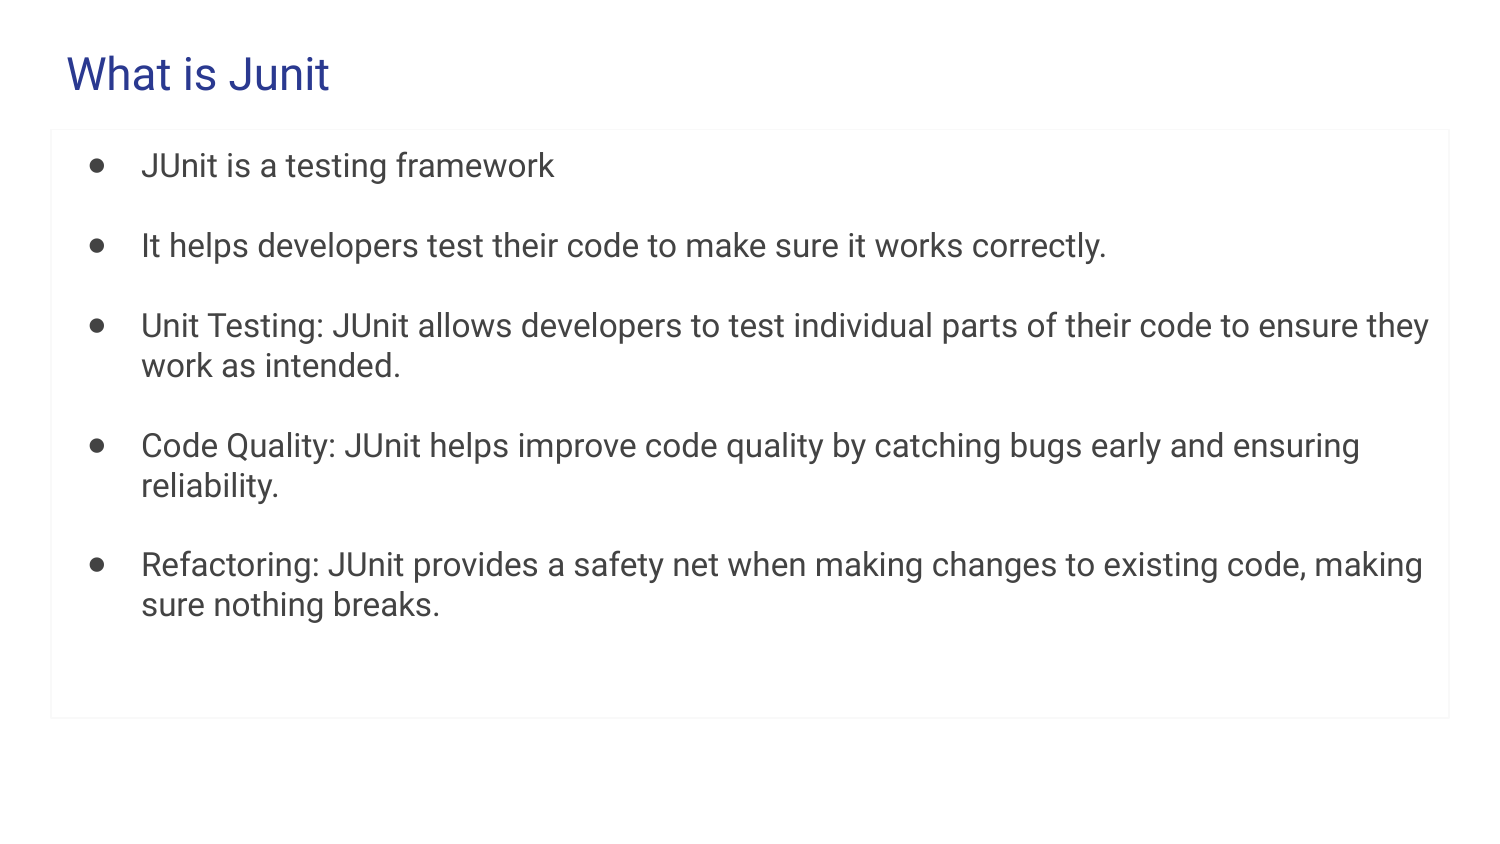

# What is Junit
JUnit is a testing framework

It helps developers test their code to make sure it works correctly.

Unit Testing: JUnit allows developers to test individual parts of their code to ensure they work as intended.

Code Quality: JUnit helps improve code quality by catching bugs early and ensuring reliability.

Refactoring: JUnit provides a safety net when making changes to existing code, making sure nothing breaks.